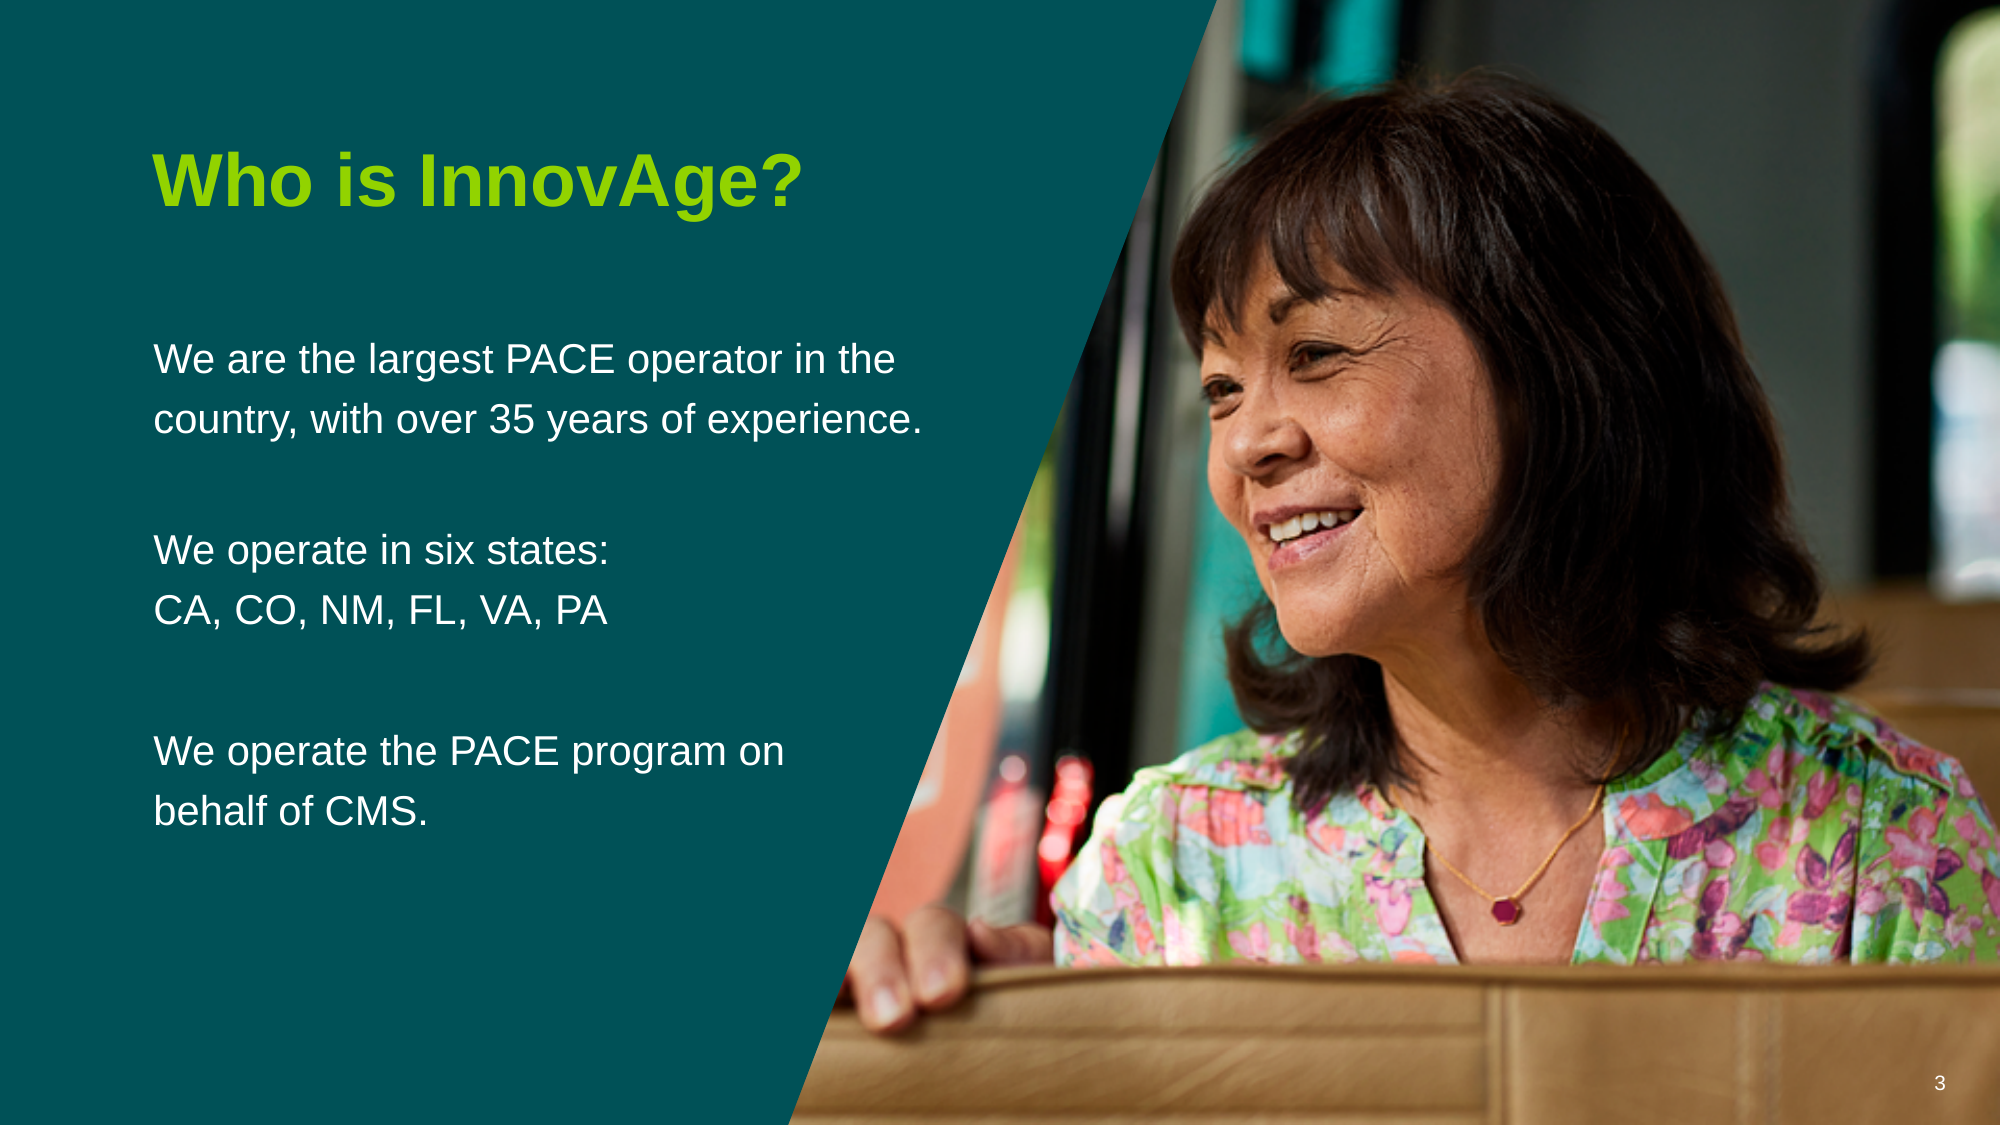

# Who is InnovAge?
We are the largest PACE operator in the country, with over 35 years of experience.
We operate in six states:
CA, CO, NM, FL, VA, PA
We operate the PACE program on
behalf of CMS.
3